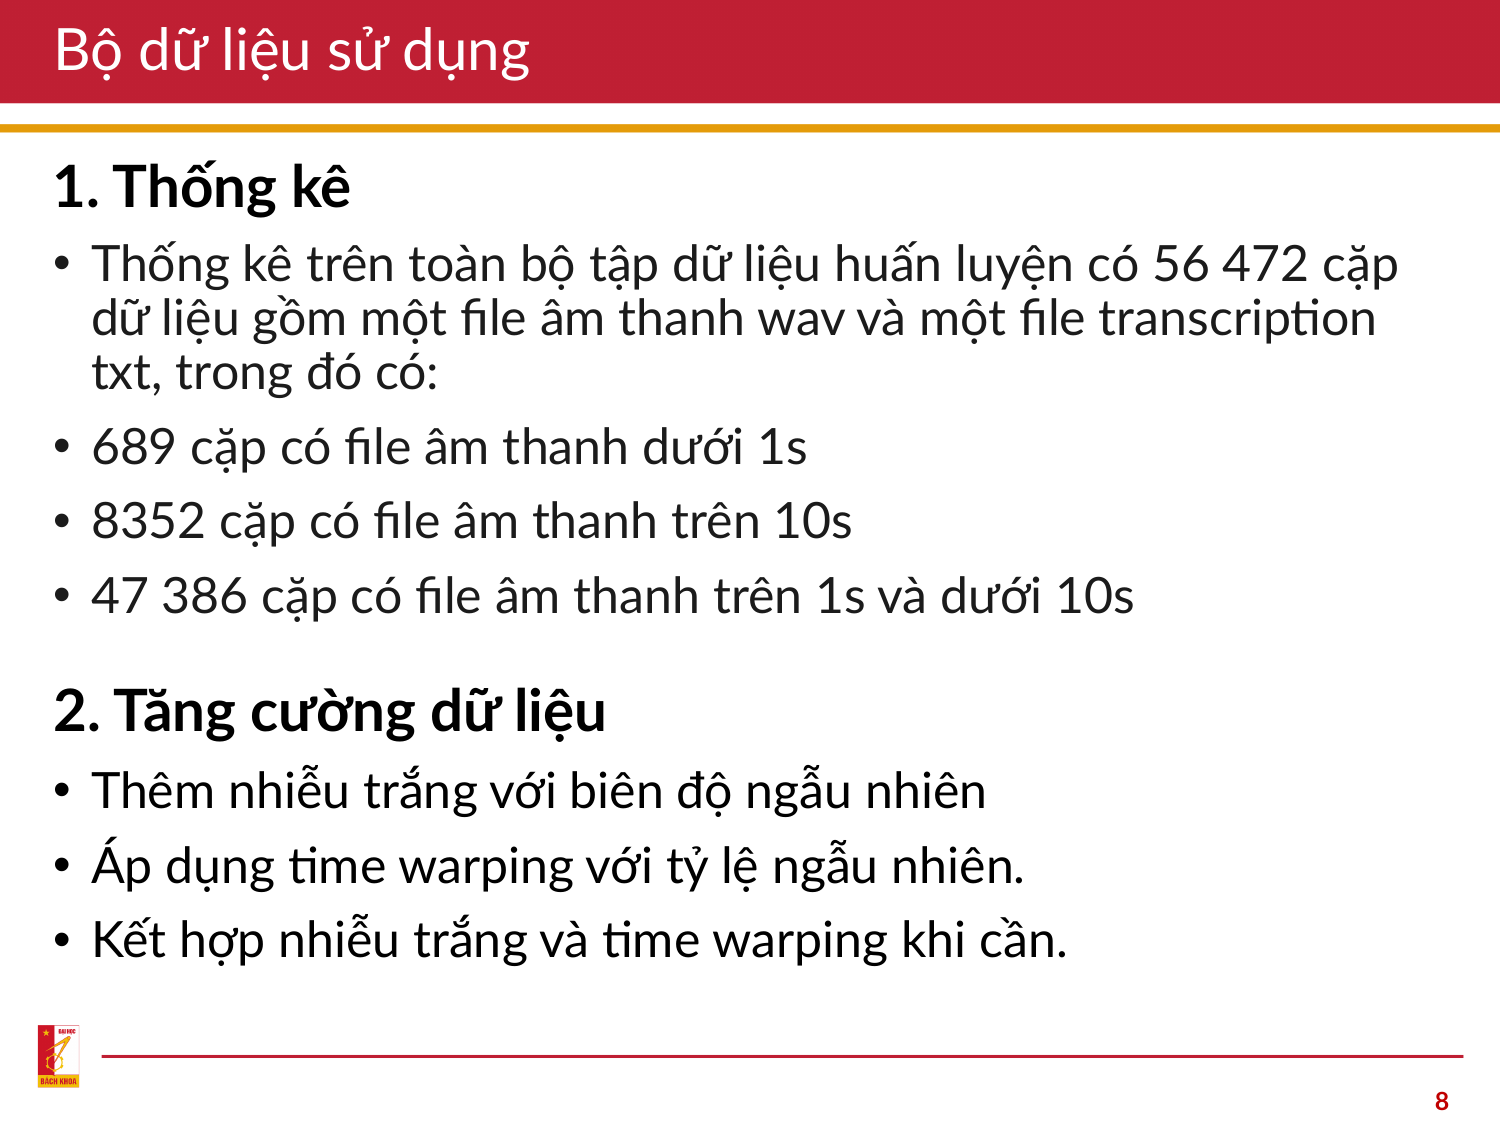

# Bộ dữ liệu sử dụng
1. Thống kê
Thống kê trên toàn bộ tập dữ liệu huấn luyện có 56 472 cặp dữ liệu gồm một file âm thanh wav và một file transcription txt, trong đó có:
689 cặp có file âm thanh dưới 1s
8352 cặp có file âm thanh trên 10s
47 386 cặp có file âm thanh trên 1s và dưới 10s

2. Tăng cường dữ liệu
Thêm nhiễu trắng với biên độ ngẫu nhiên
Áp dụng time warping với tỷ lệ ngẫu nhiên.
Kết hợp nhiễu trắng và time warping khi cần.

8